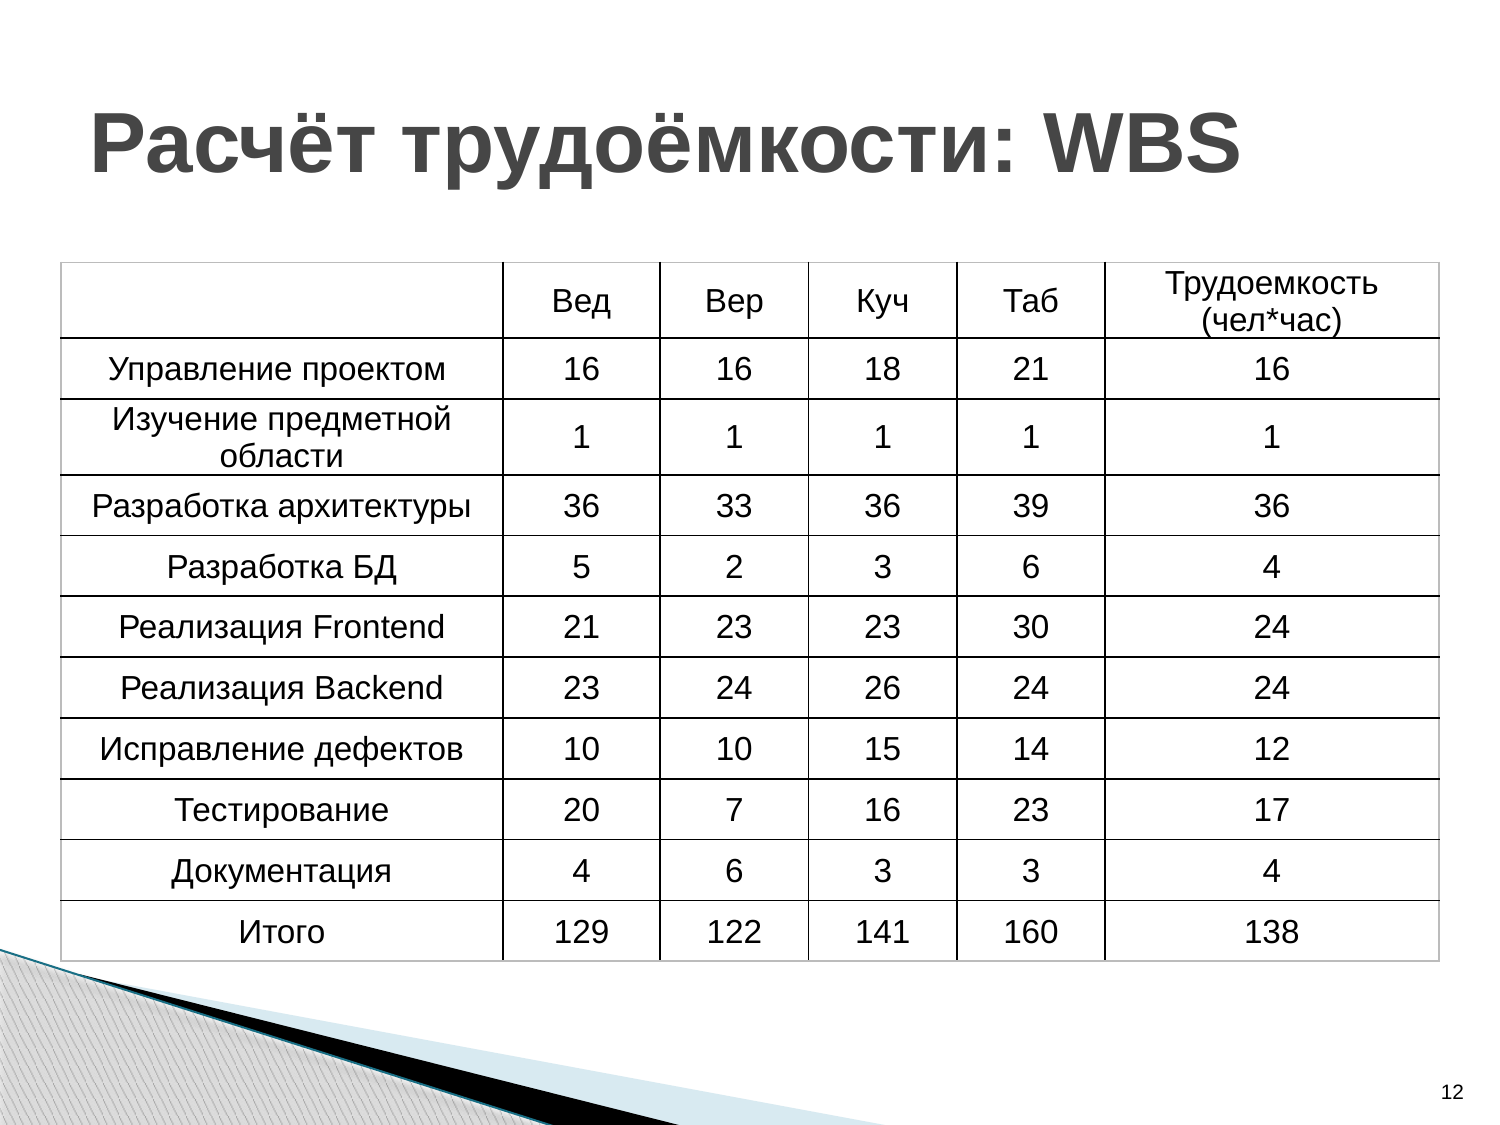

# Расчёт трудоёмкости: WBS
|  | Вед | Вер | Куч | Таб | Трудоемкость (чел\*час) |
| --- | --- | --- | --- | --- | --- |
| Управление проектом | 16 | 16 | 18 | 21 | 16 |
| Изучение предметной области | 1 | 1 | 1 | 1 | 1 |
| Разработка архитектуры | 36 | 33 | 36 | 39 | 36 |
| Разработка БД | 5 | 2 | 3 | 6 | 4 |
| Реализация Frontend | 21 | 23 | 23 | 30 | 24 |
| Реализация Backend | 23 | 24 | 26 | 24 | 24 |
| Исправление дефектов | 10 | 10 | 15 | 14 | 12 |
| Тестирование | 20 | 7 | 16 | 23 | 17 |
| Документация | 4 | 6 | 3 | 3 | 4 |
| Итого | 129 | 122 | 141 | 160 | 138 |
12